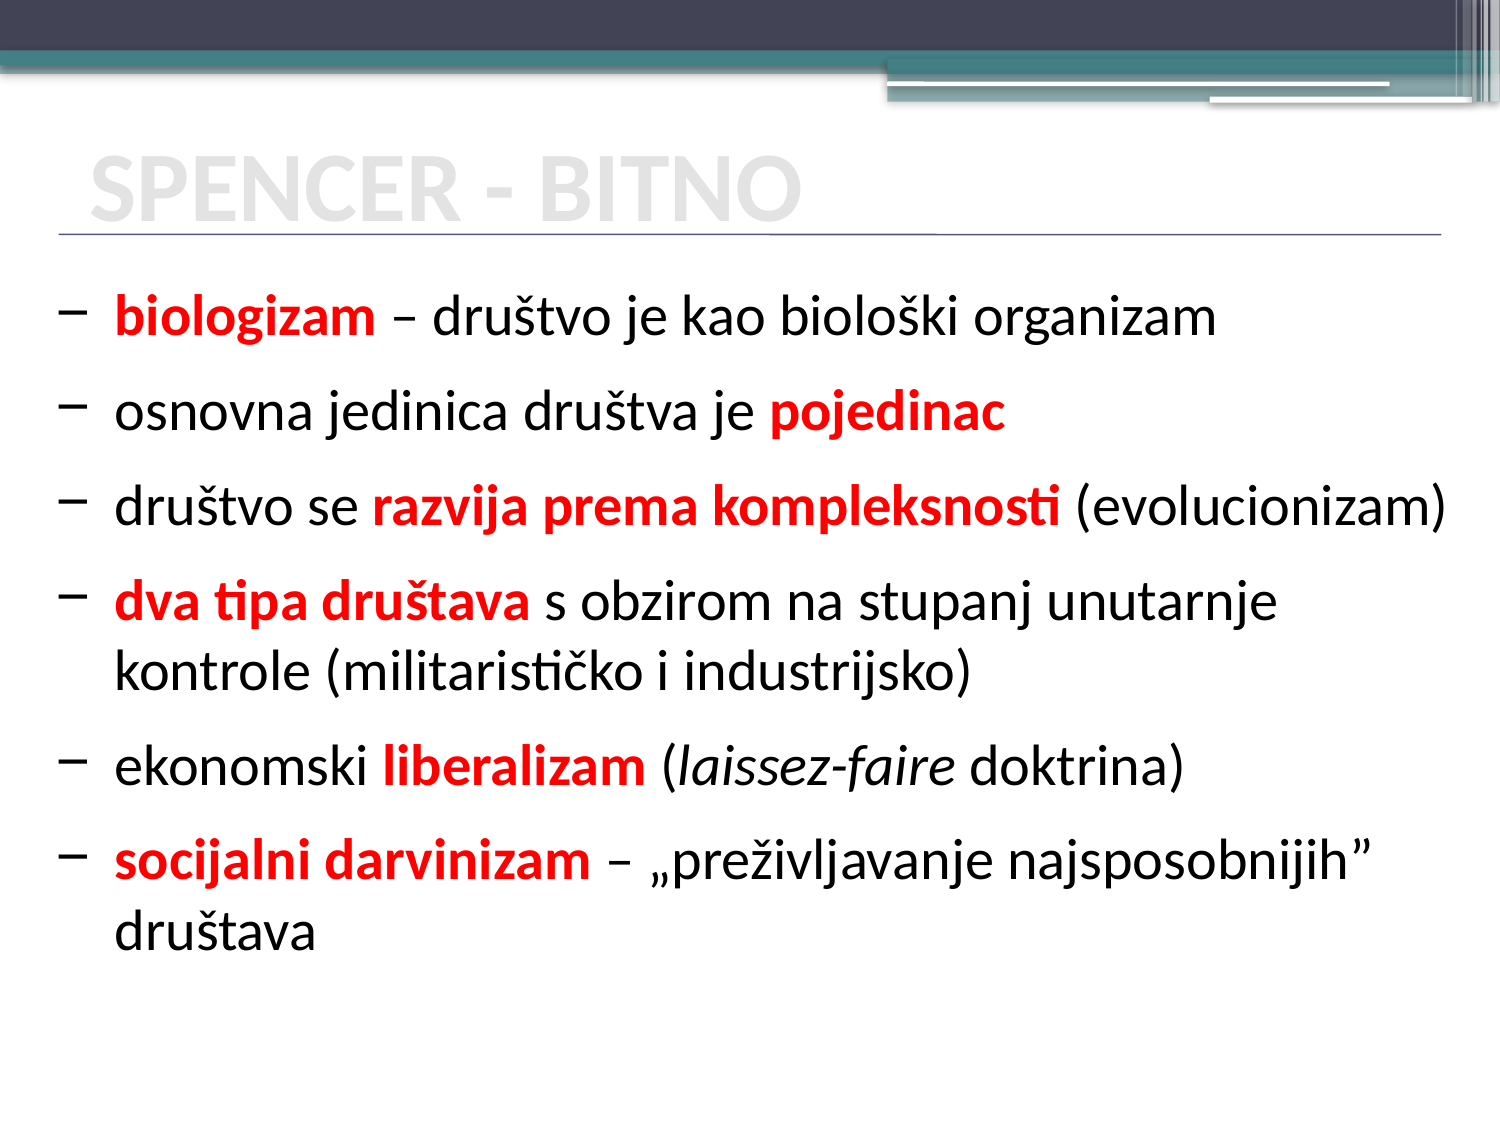

SPENCER - BITNO
biologizam – društvo je kao biološki organizam
osnovna jedinica društva je pojedinac
društvo se razvija prema kompleksnosti (evolucionizam)
dva tipa društava s obzirom na stupanj unutarnje kontrole (militarističko i industrijsko)
ekonomski liberalizam (laissez-faire doktrina)
socijalni darvinizam – „preživljavanje najsposobnijih” društava